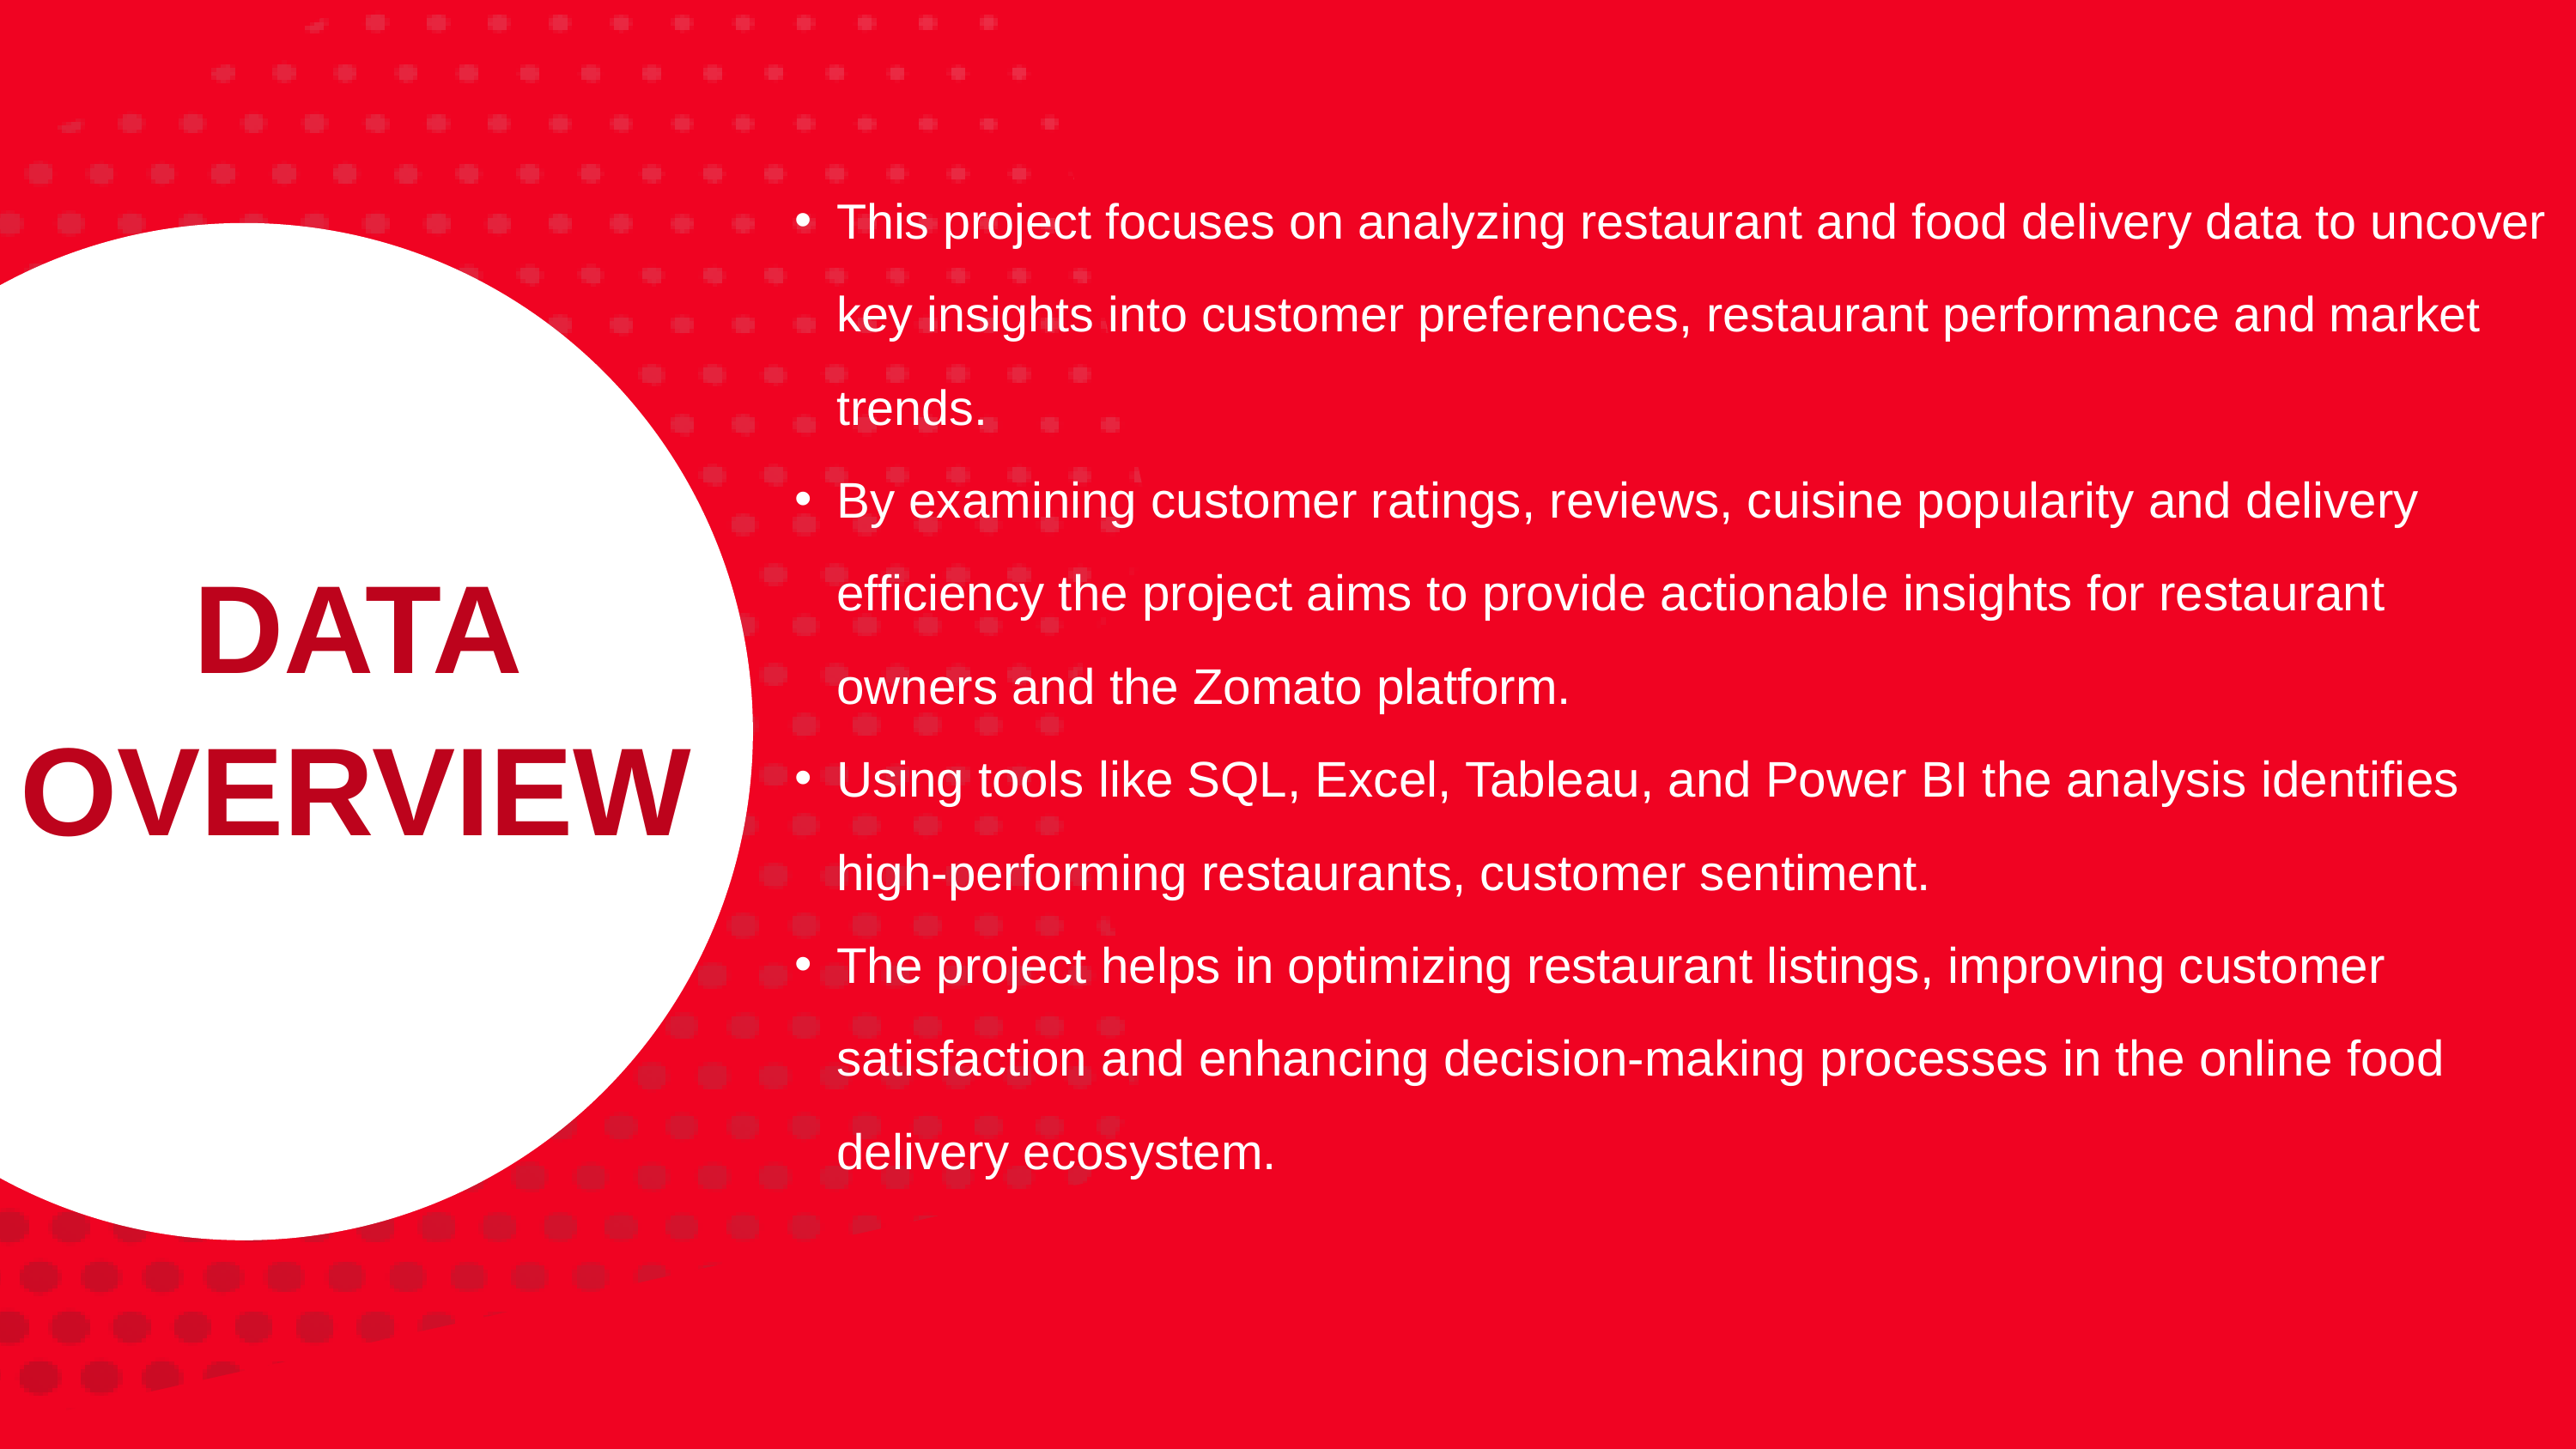

This project focuses on analyzing restaurant and food delivery data to uncover key insights into customer preferences, restaurant performance and market trends.
By examining customer ratings, reviews, cuisine popularity and delivery efficiency the project aims to provide actionable insights for restaurant owners and the Zomato platform.
Using tools like SQL, Excel, Tableau, and Power BI the analysis identifies high-performing restaurants, customer sentiment.
The project helps in optimizing restaurant listings, improving customer satisfaction and enhancing decision-making processes in the online food delivery ecosystem.

DATA OVERVIEW